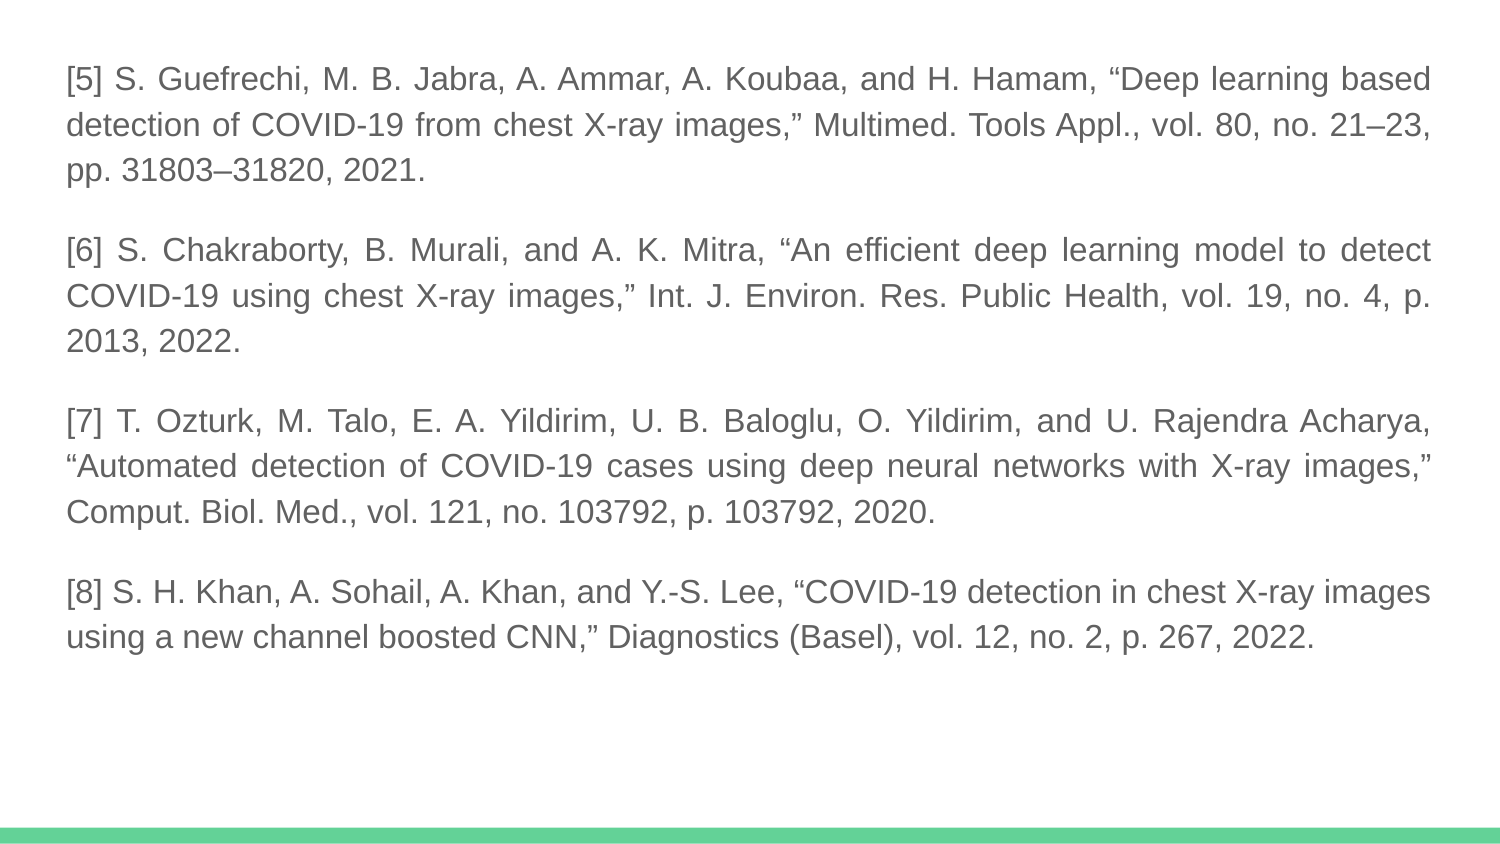

[5] S. Guefrechi, M. B. Jabra, A. Ammar, A. Koubaa, and H. Hamam, “Deep learning based detection of COVID-19 from chest X-ray images,” Multimed. Tools Appl., vol. 80, no. 21–23, pp. 31803–31820, 2021.
[6] S. Chakraborty, B. Murali, and A. K. Mitra, “An efficient deep learning model to detect COVID-19 using chest X-ray images,” Int. J. Environ. Res. Public Health, vol. 19, no. 4, p. 2013, 2022.
[7] T. Ozturk, M. Talo, E. A. Yildirim, U. B. Baloglu, O. Yildirim, and U. Rajendra Acharya, “Automated detection of COVID-19 cases using deep neural networks with X-ray images,” Comput. Biol. Med., vol. 121, no. 103792, p. 103792, 2020.
[8] S. H. Khan, A. Sohail, A. Khan, and Y.-S. Lee, “COVID-19 detection in chest X-ray images using a new channel boosted CNN,” Diagnostics (Basel), vol. 12, no. 2, p. 267, 2022.